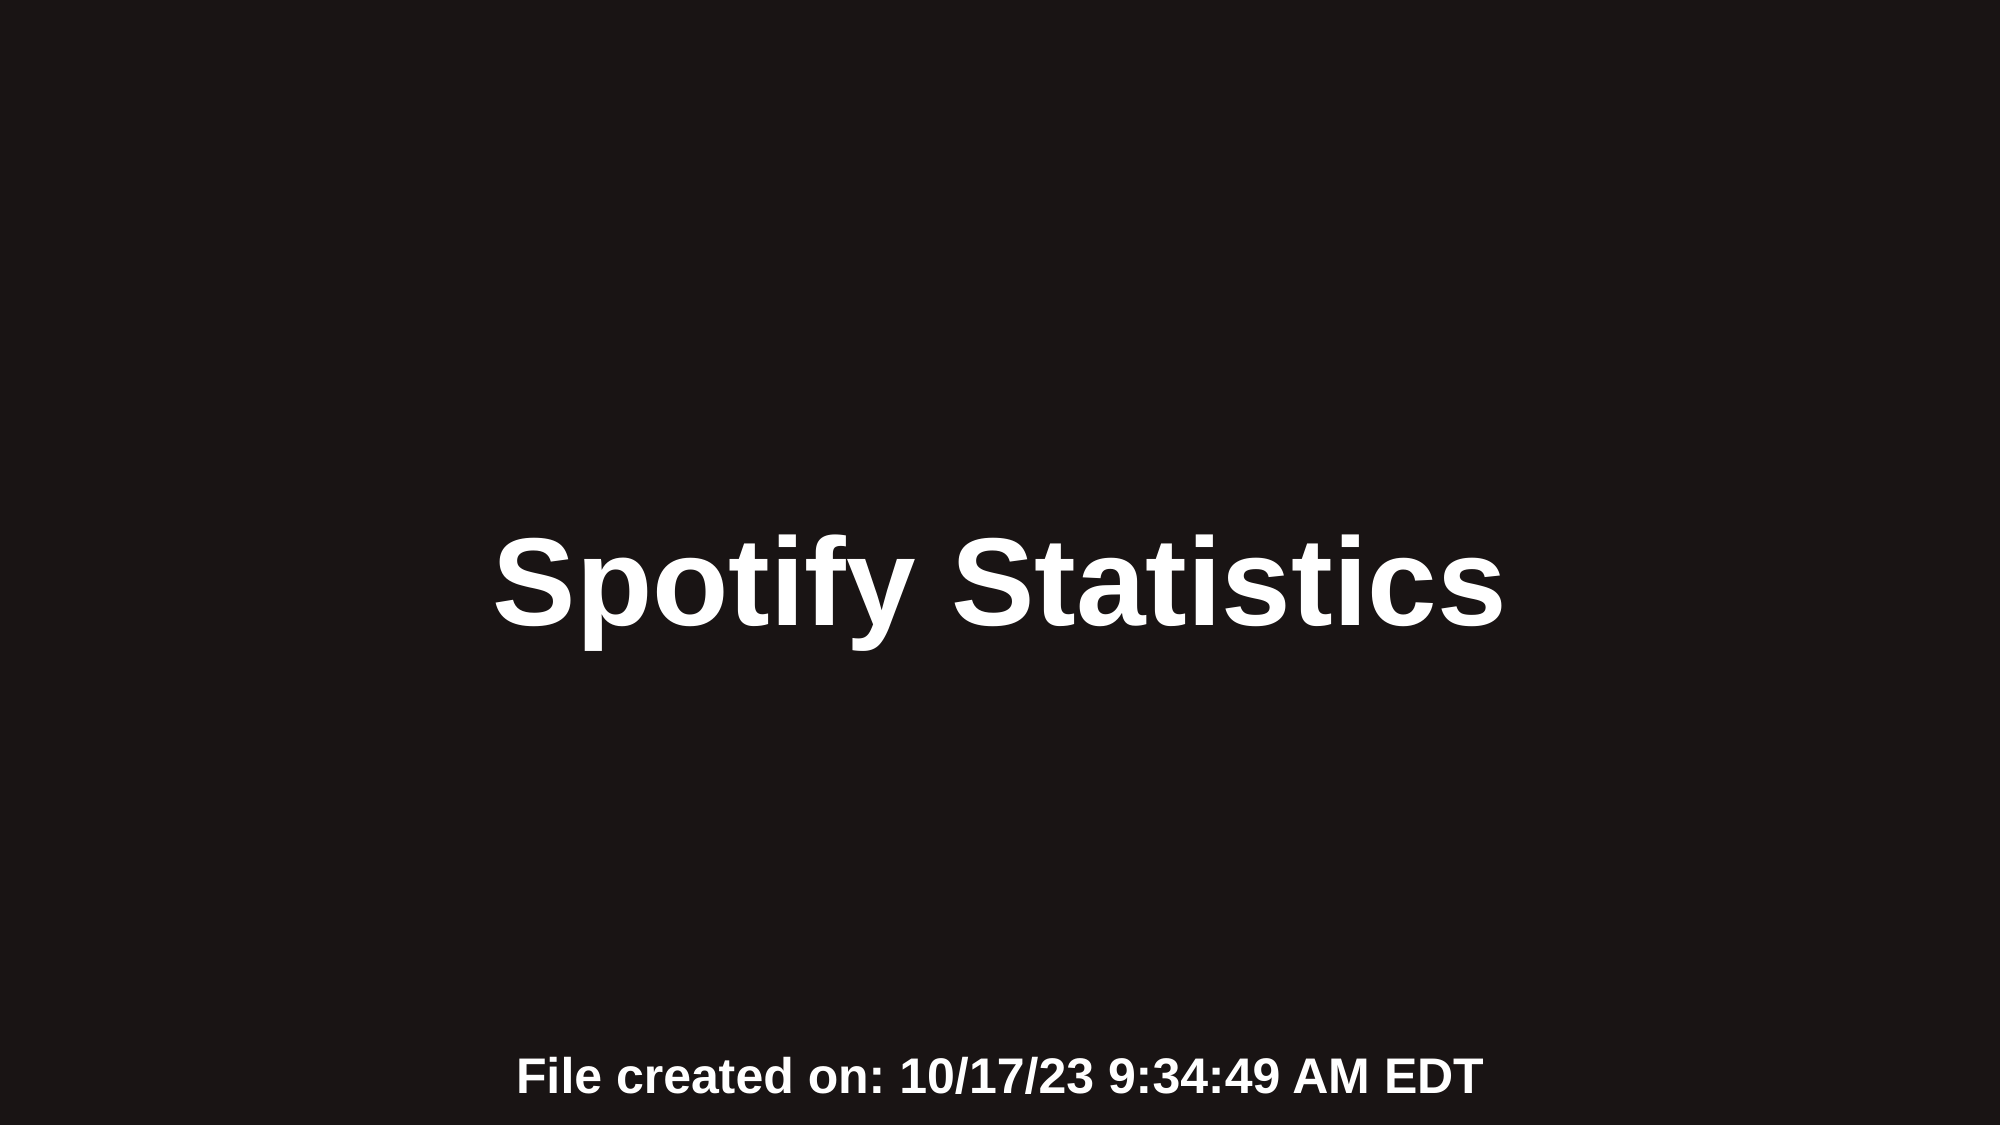

# Spotify Statistics
File created on: 10/17/23 9:34:49 AM EDT